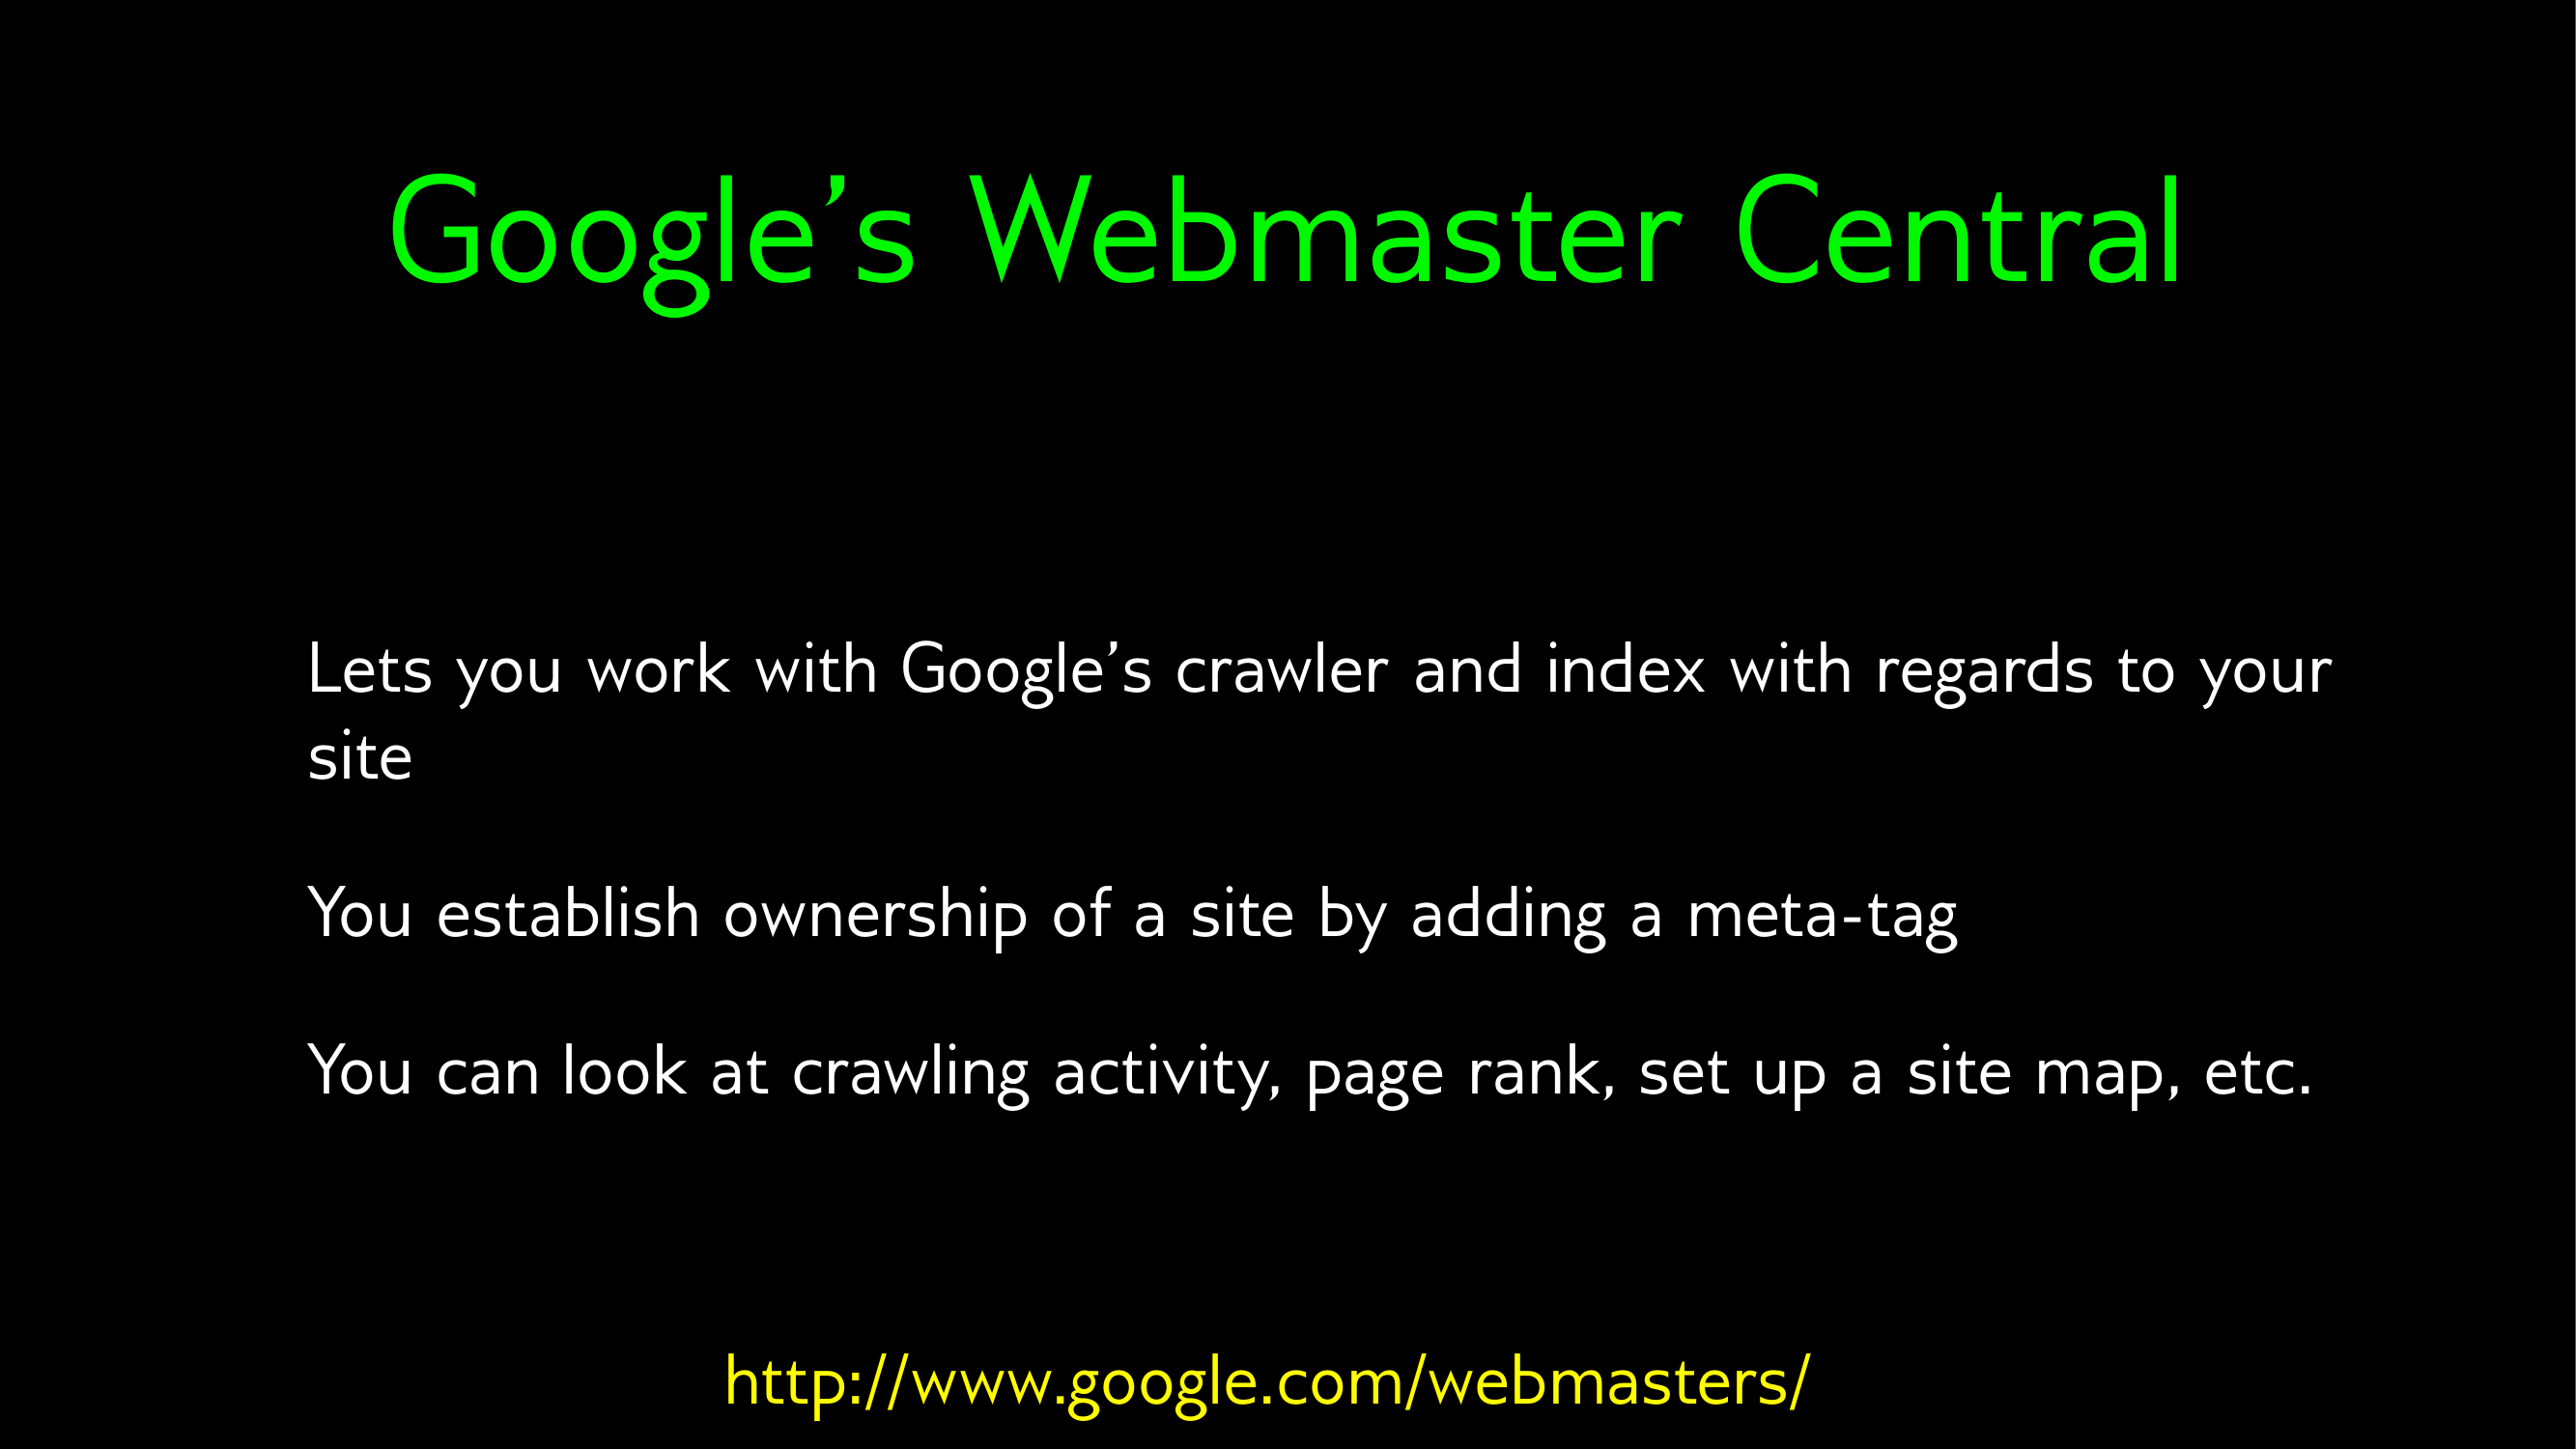

# Google’s Webmaster Central
Lets you work with Google’s crawler and index with regards to your site
You establish ownership of a site by adding a meta-tag
You can look at crawling activity, page rank, set up a site map, etc.
http://www.google.com/webmasters/